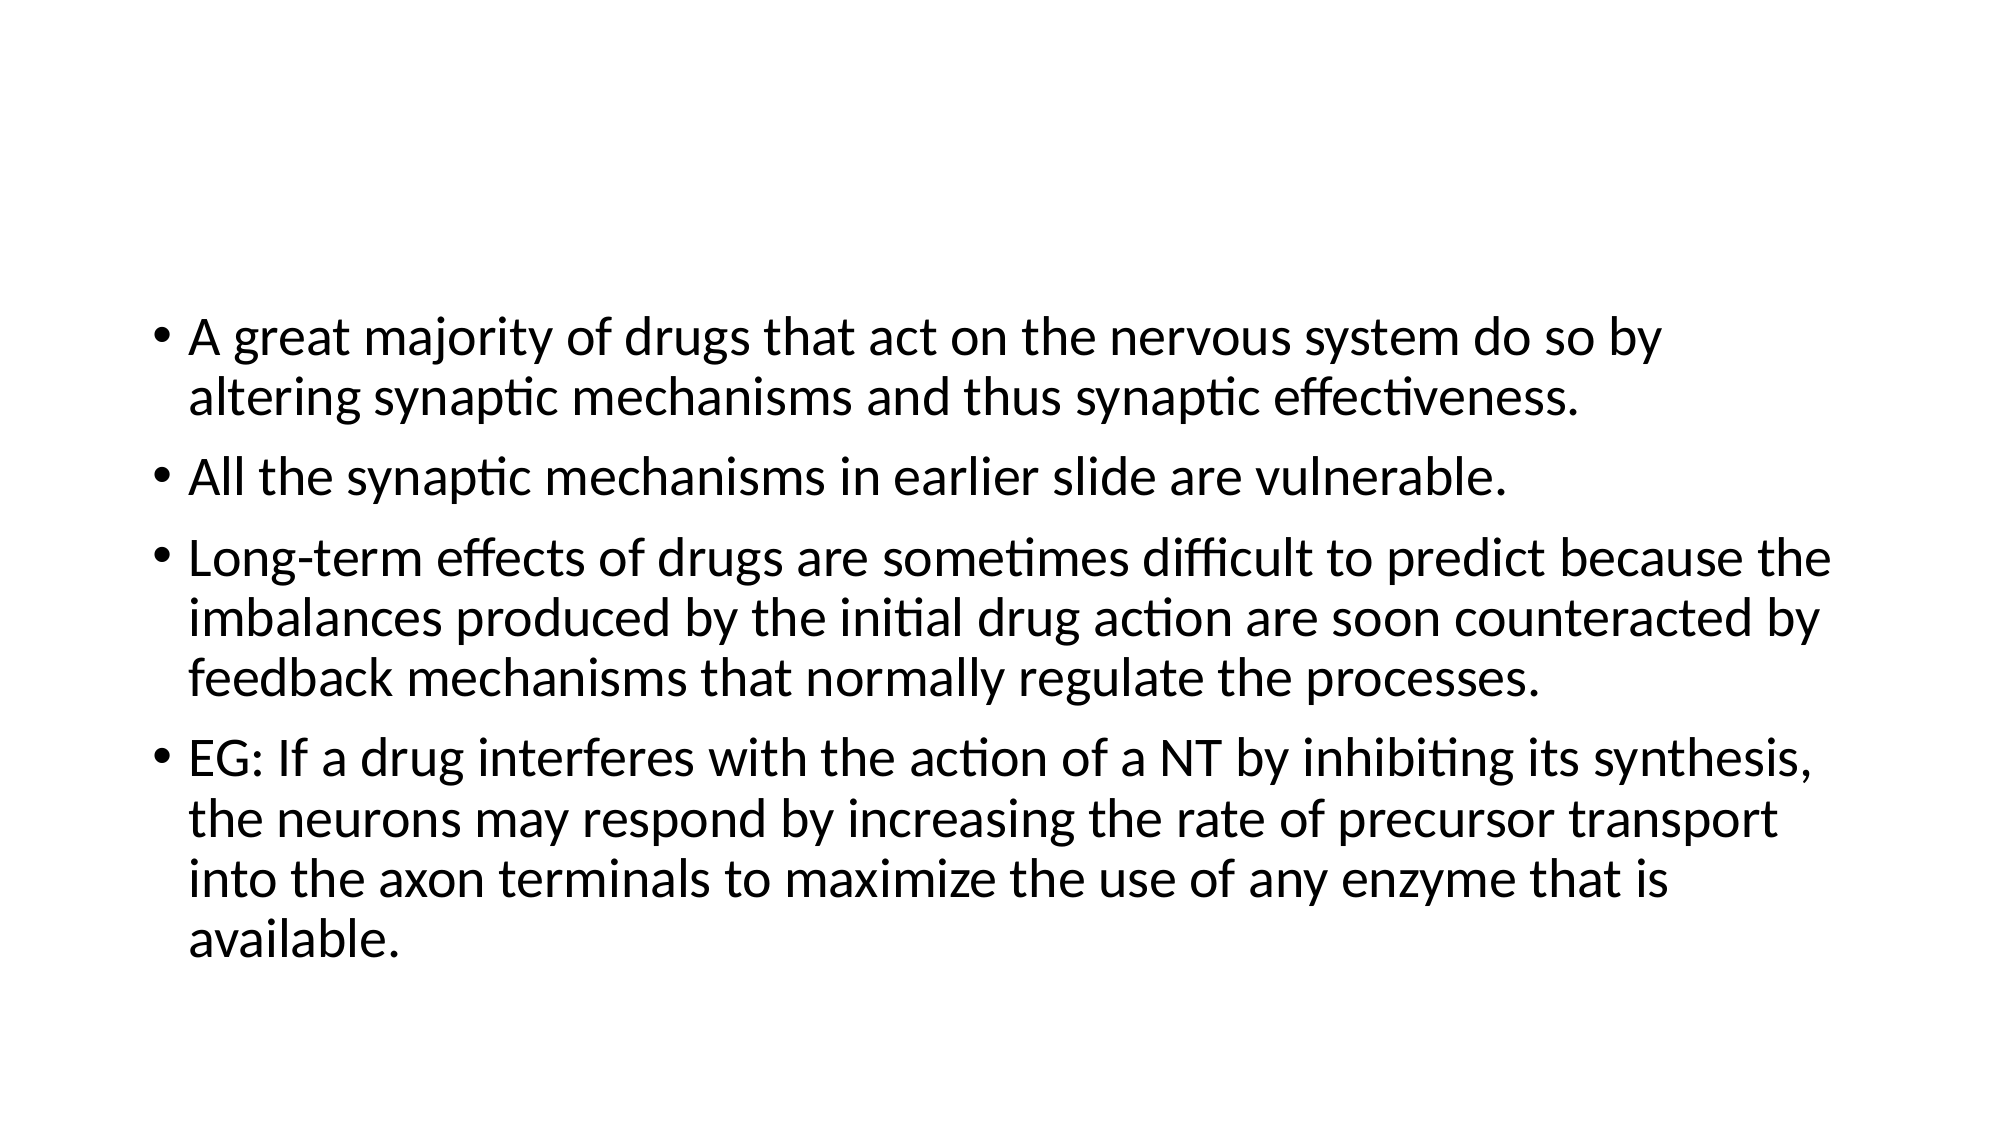

#
A great majority of drugs that act on the nervous system do so by altering synaptic mechanisms and thus synaptic effectiveness.
All the synaptic mechanisms in earlier slide are vulnerable.
Long-term effects of drugs are sometimes difficult to predict because the imbalances produced by the initial drug action are soon counteracted by feedback mechanisms that normally regulate the processes.
EG: If a drug interferes with the action of a NT by inhibiting its synthesis, the neurons may respond by increasing the rate of precursor transport into the axon terminals to maximize the use of any enzyme that is available.